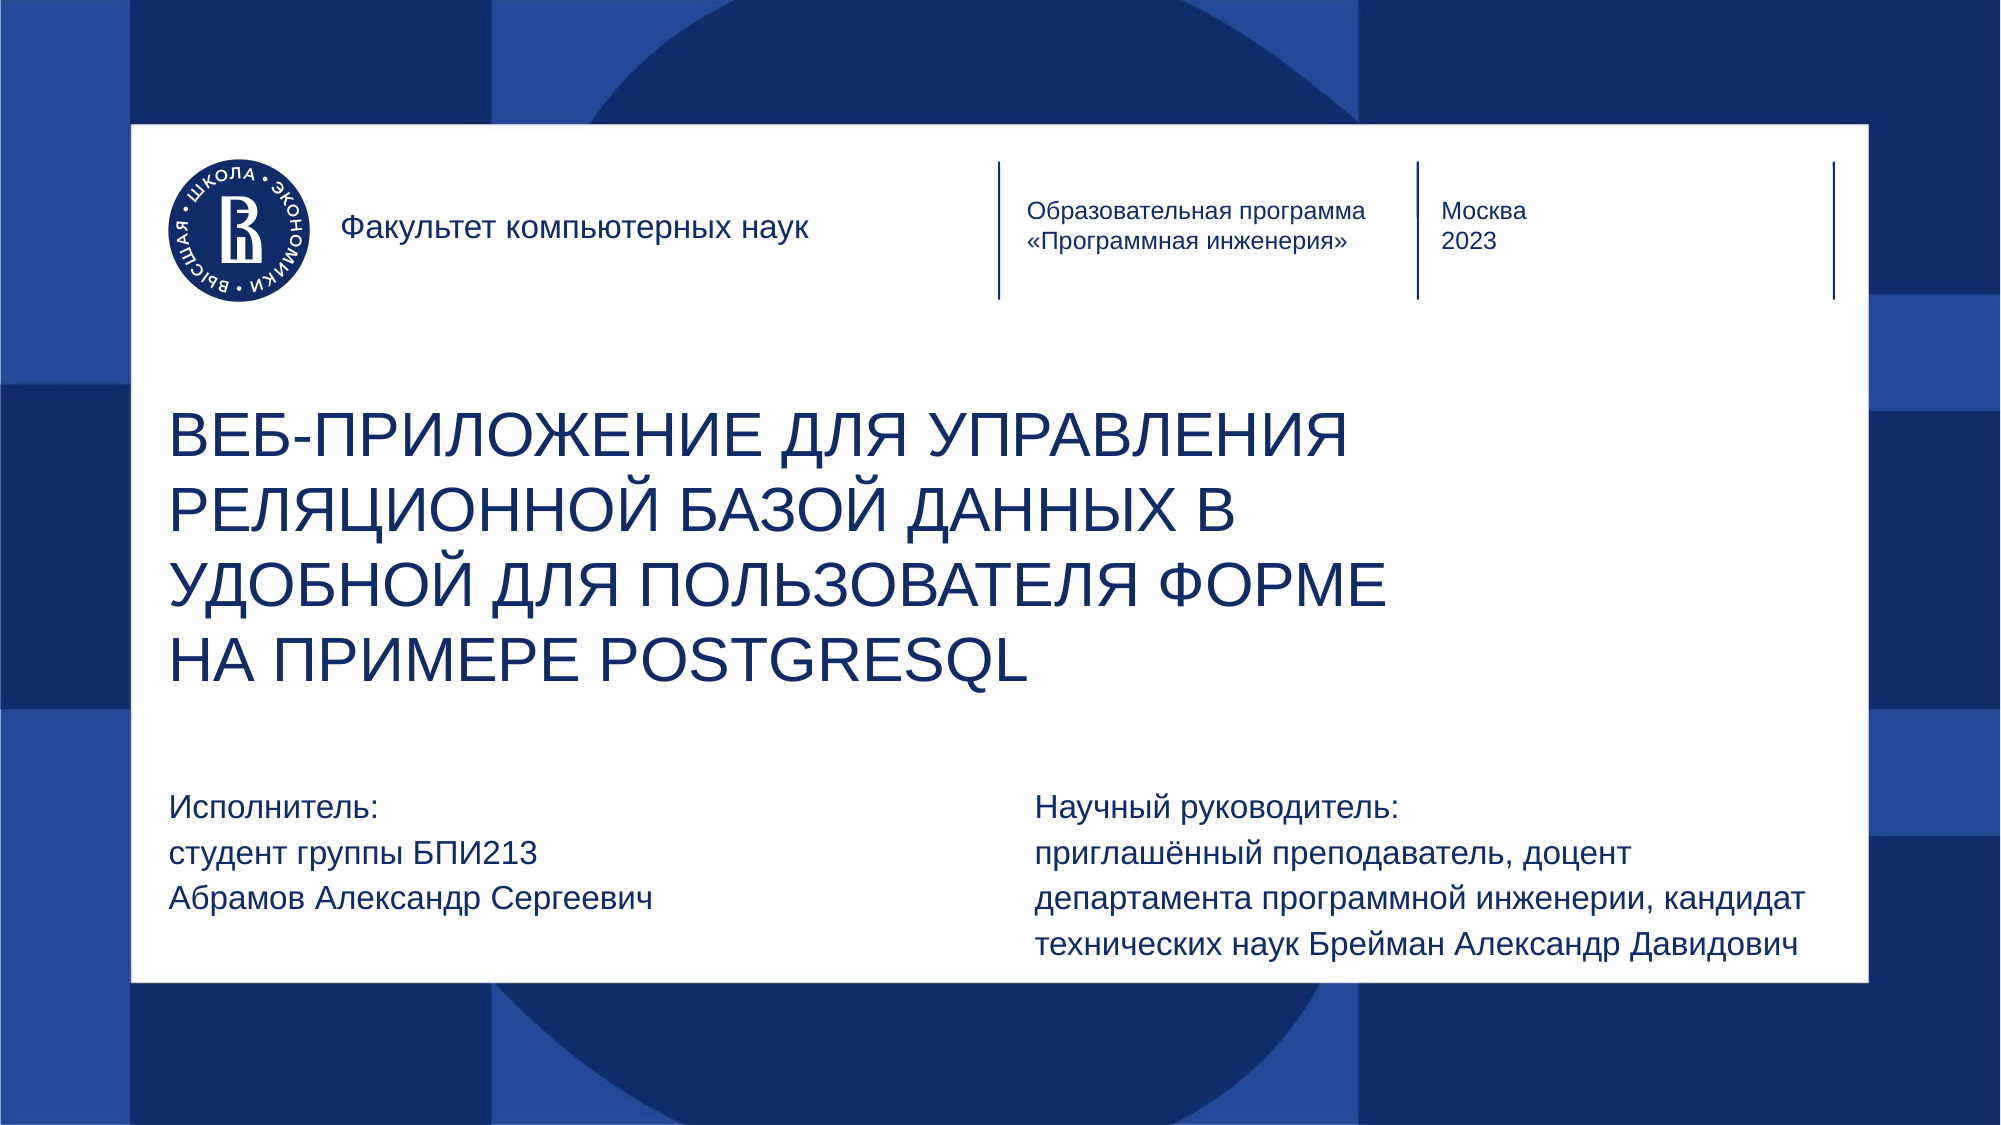

Образовательная программа
«Программная инженерия»
Москва
2023
Факультет компьютерных наук
# ВЕБ-ПРИЛОЖЕНИЕ ДЛЯ УПРАВЛЕНИЯ РЕЛЯЦИОННОЙ БАЗОЙ ДАННЫХ В УДОБНОЙ ДЛЯ ПОЛЬЗОВАТЕЛЯ ФОРМЕ НА ПРИМЕРЕ POSTGRESQL
Исполнитель:
студент группы БПИ213
Абрамов Александр Сергеевич
Научный руководитель:
приглашённый преподаватель, доцент департамента программной инженерии, кандидат технических наук Брейман Александр Давидович